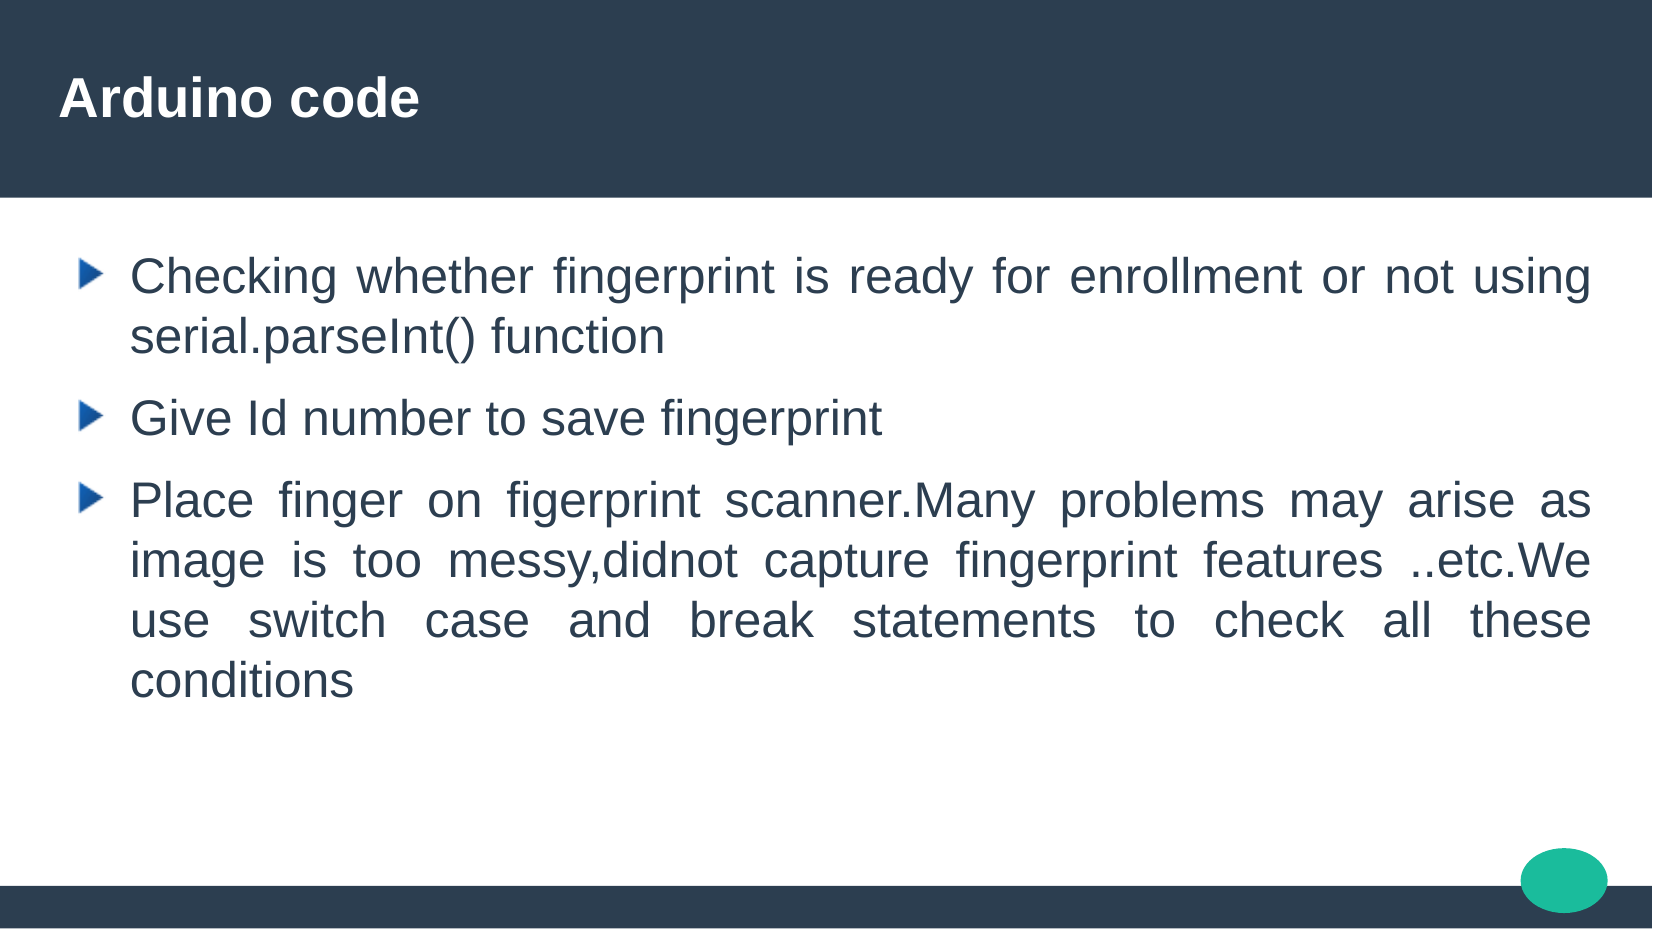

Arduino code
Checking whether fingerprint is ready for enrollment or not using serial.parseInt() function
Give Id number to save fingerprint
Place finger on figerprint scanner.Many problems may arise as image is too messy,didnot capture fingerprint features ..etc.We use switch case and break statements to check all these conditions